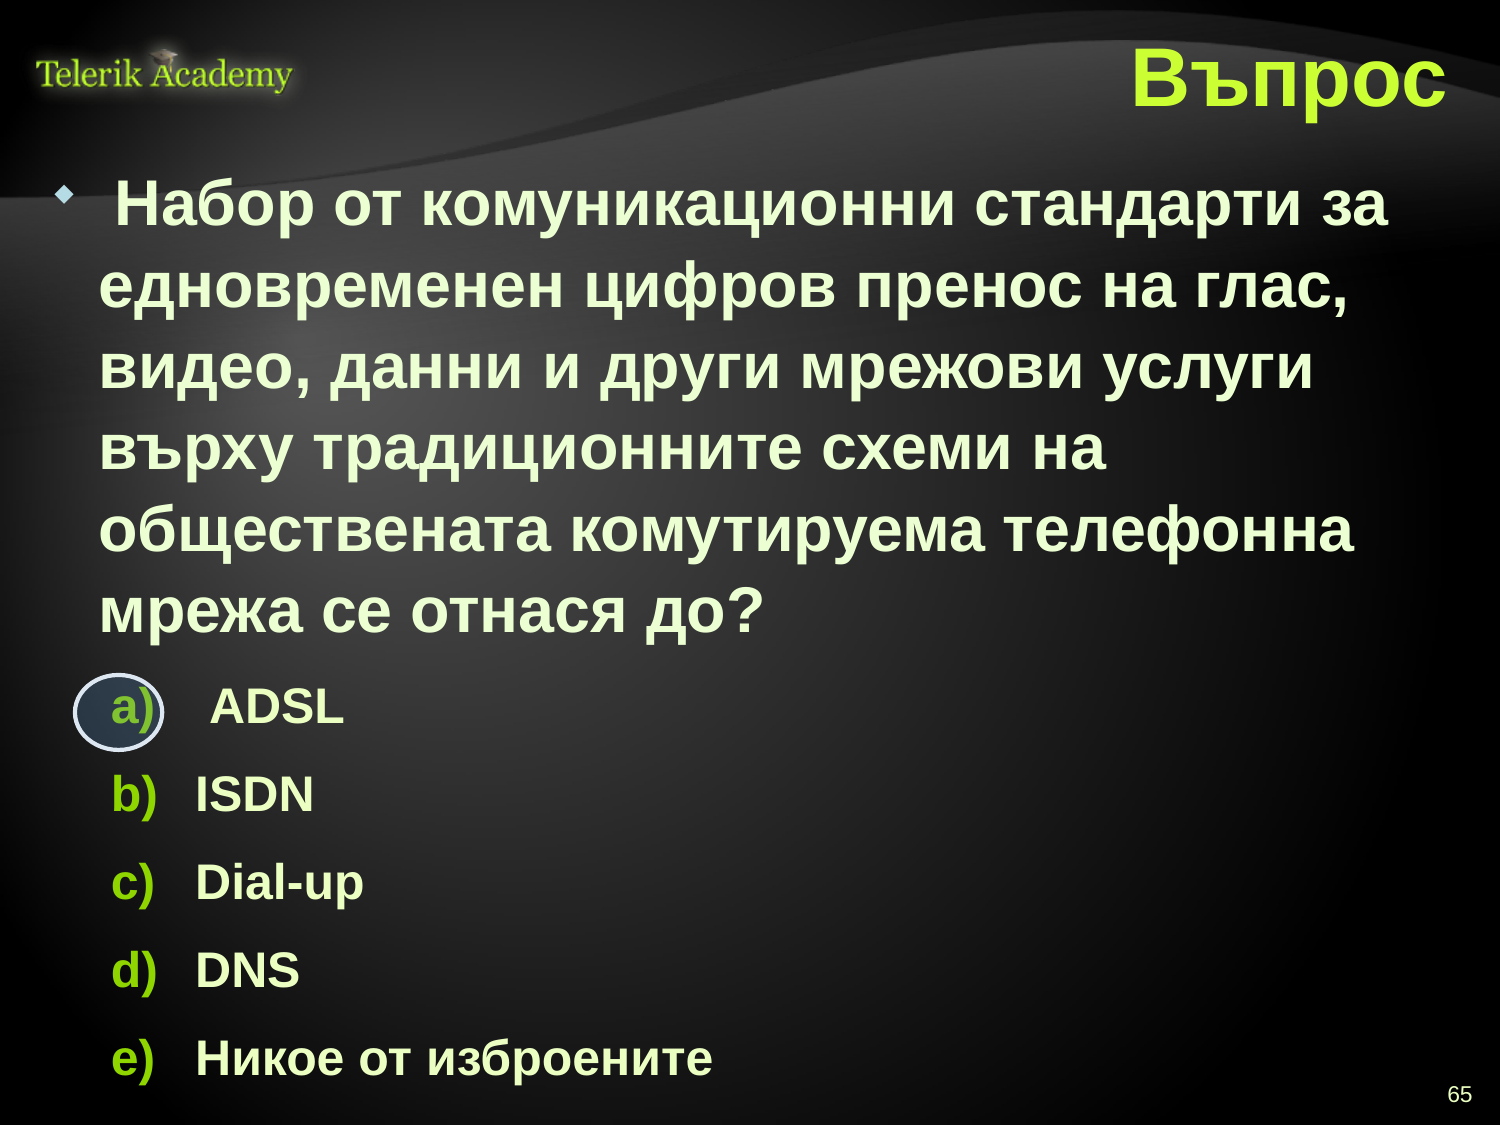

# Въпрос
 Набор от комуникационни стандарти за едновременен цифров пренос на глас, видео, данни и други мрежови услуги върху традиционните схеми на обществената комутируема телефонна мрежа се отнася до?
 ADSL
ISDN
Dial-up
DNS
Никое от изброените

65